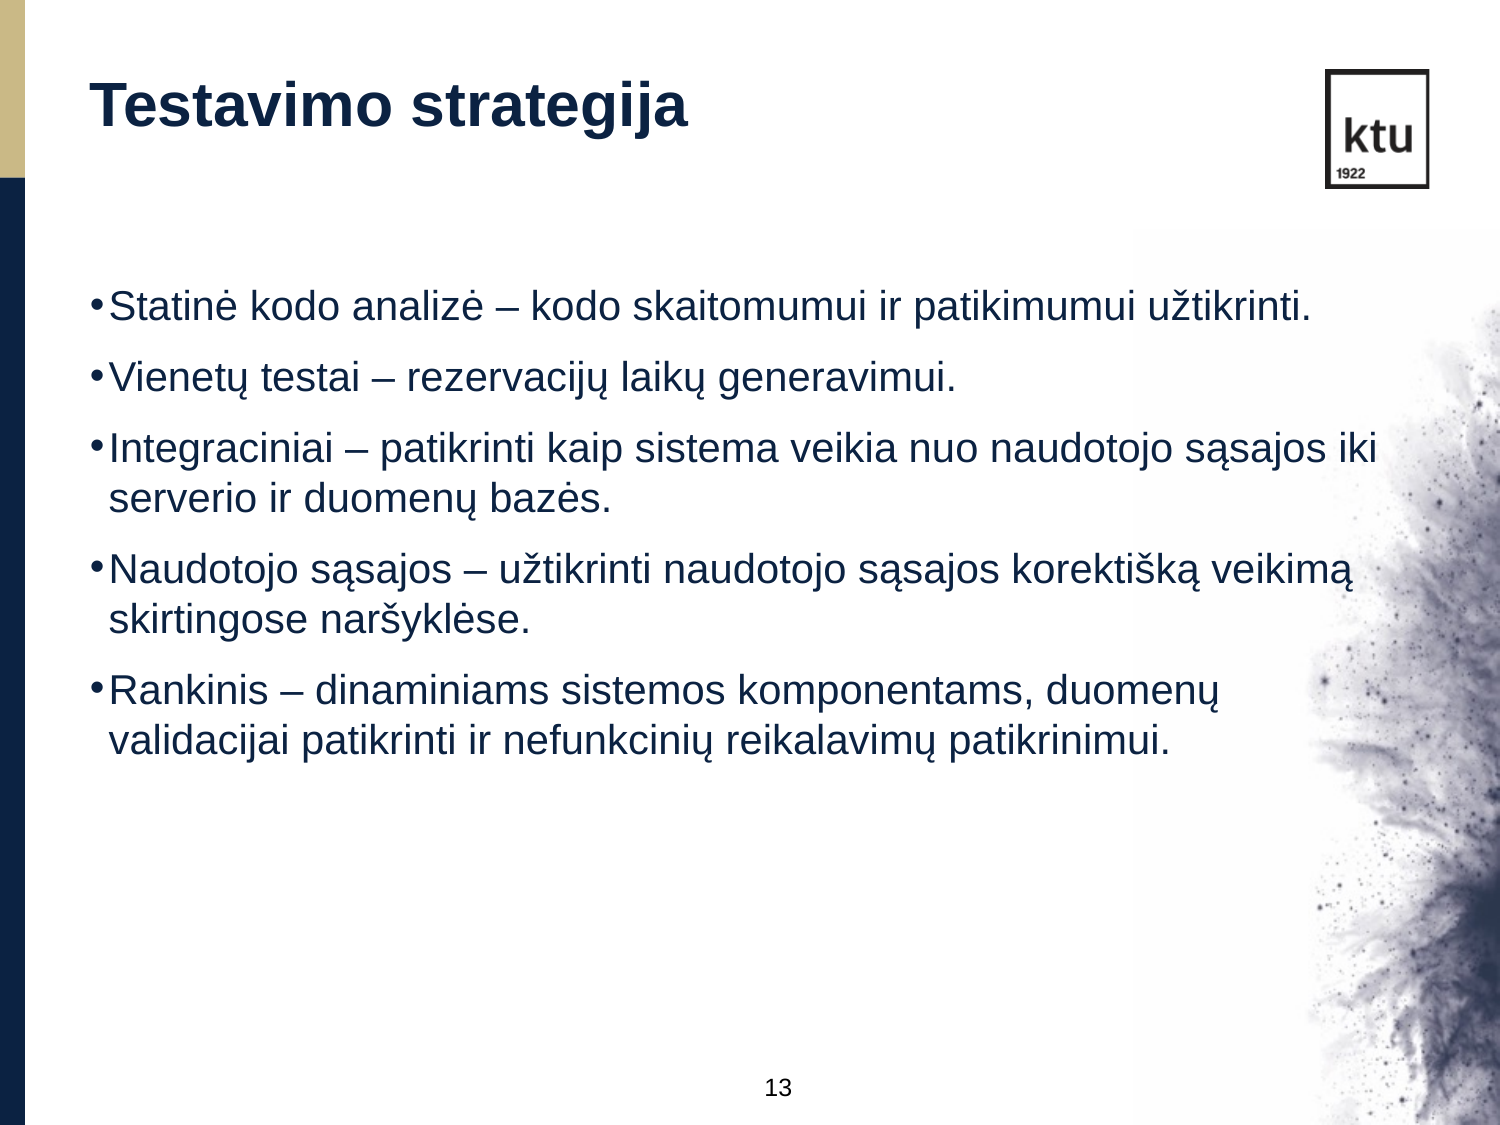

Testavimo strategija
Statinė kodo analizė – kodo skaitomumui ir patikimumui užtikrinti.
Vienetų testai – rezervacijų laikų generavimui.
Integraciniai – patikrinti kaip sistema veikia nuo naudotojo sąsajos iki serverio ir duomenų bazės.
Naudotojo sąsajos – užtikrinti naudotojo sąsajos korektišką veikimą skirtingose naršyklėse.
Rankinis – dinaminiams sistemos komponentams, duomenų validacijai patikrinti ir nefunkcinių reikalavimų patikrinimui.